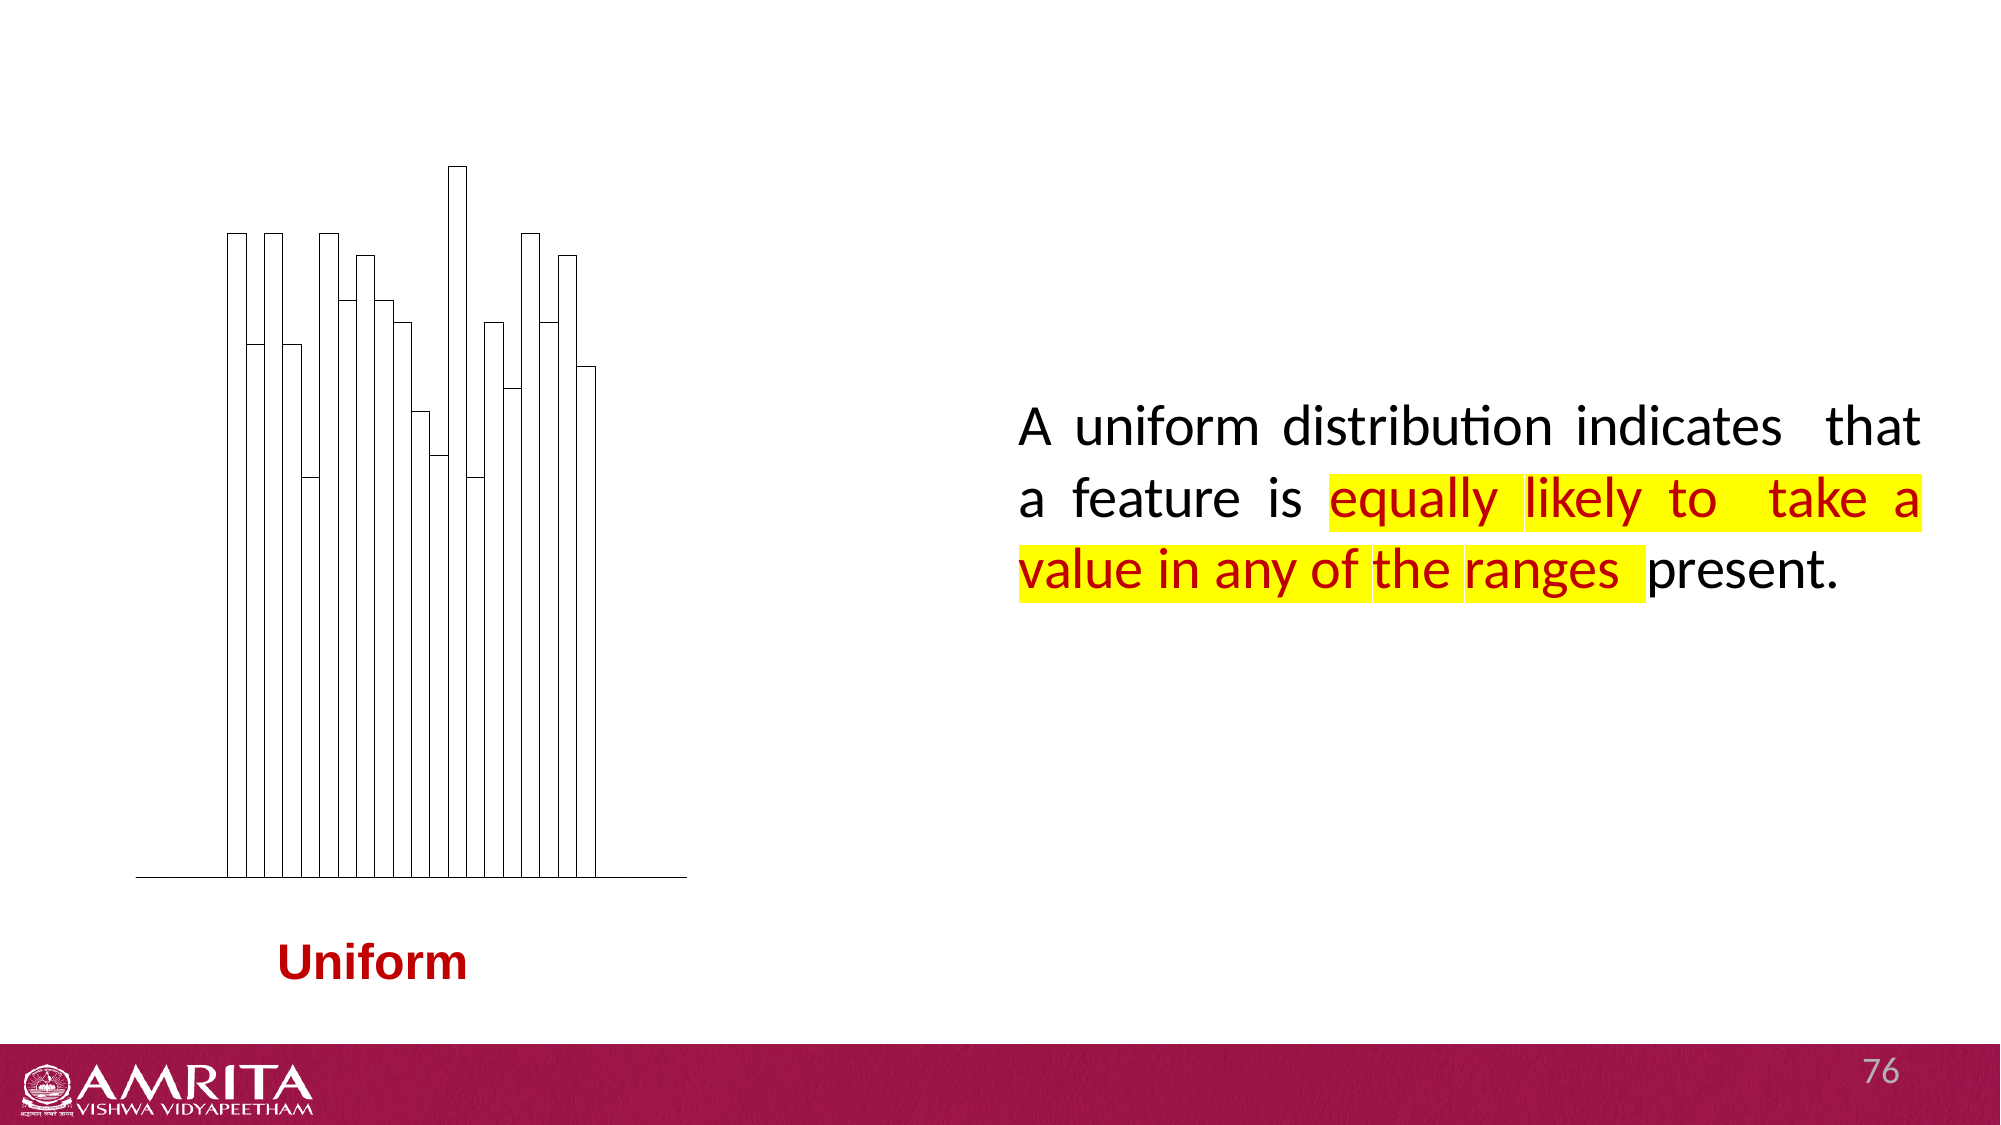

A uniform distribution indicates  that a feature is equally likely to  take a value in any of the ranges  present.
Uniform
76